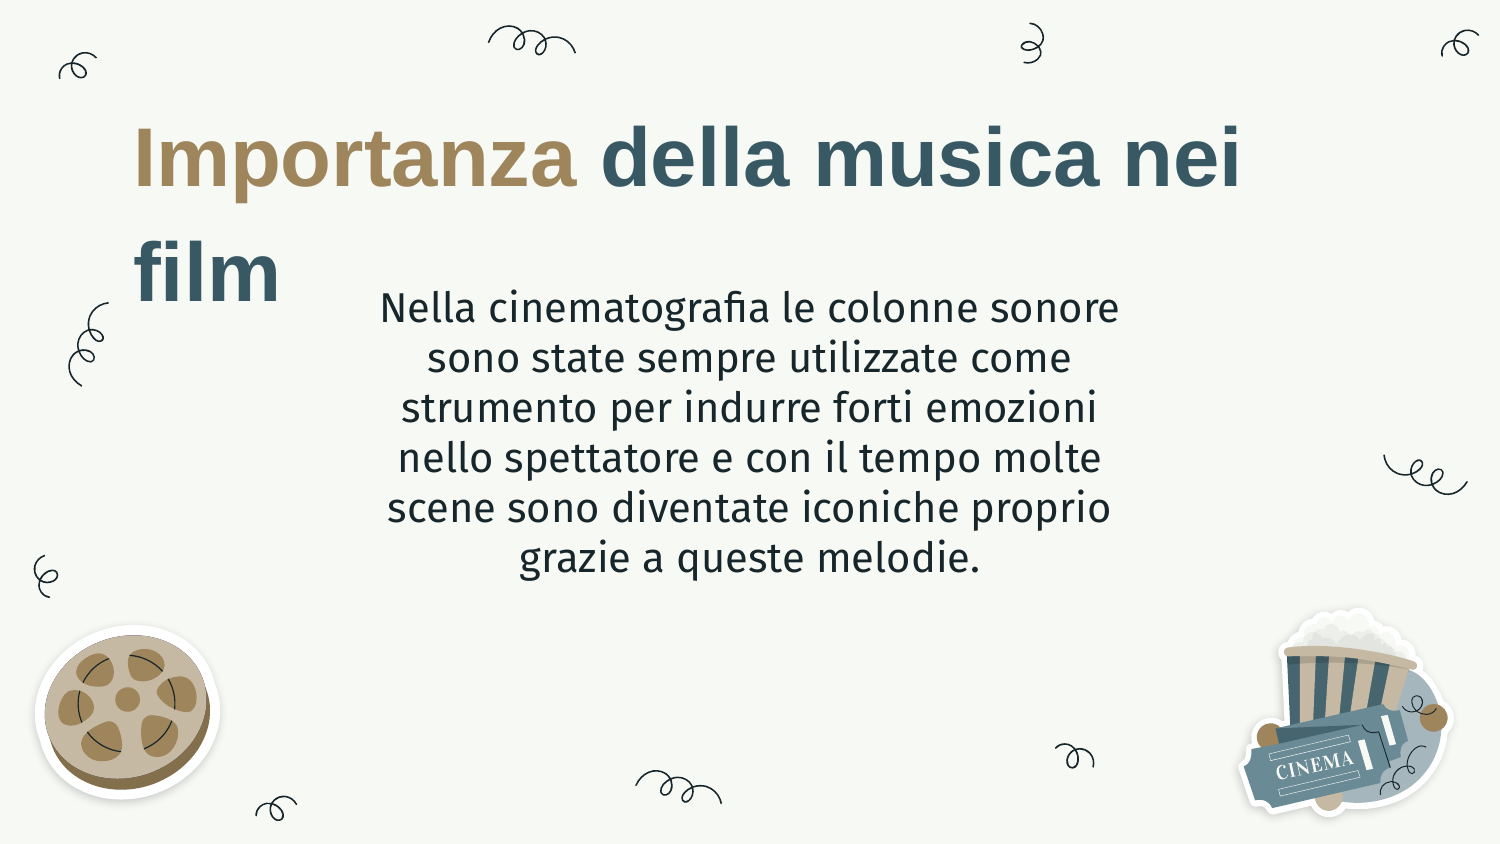

# Importanza della musica nei film
Nella cinematografia le colonne sonore sono state sempre utilizzate come strumento per indurre forti emozioni nello spettatore e con il tempo molte scene sono diventate iconiche proprio grazie a queste melodie.